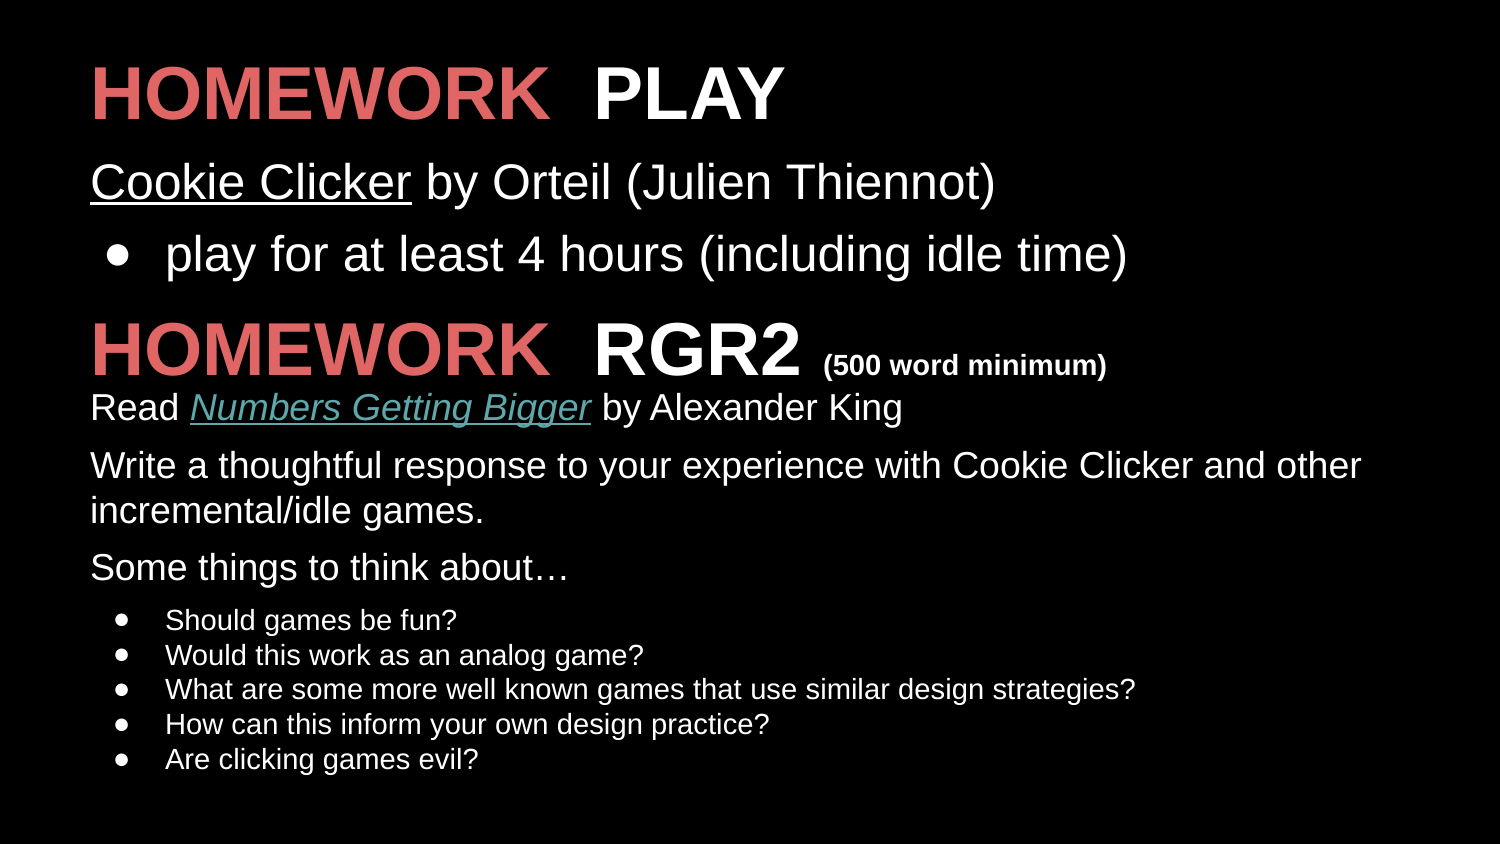

# HOMEWORK  PLAY
Cookie Clicker by Orteil (Julien Thiennot)
play for at least 4 hours (including idle time)

HOMEWORK  RGR2 (500 word minimum)
Read Numbers Getting Bigger by Alexander King
Write a thoughtful response to your experience with Cookie Clicker and other incremental/idle games.
Some things to think about…
Should games be fun?
Would this work as an analog game?
What are some more well known games that use similar design strategies?
How can this inform your own design practice?
Are clicking games evil?